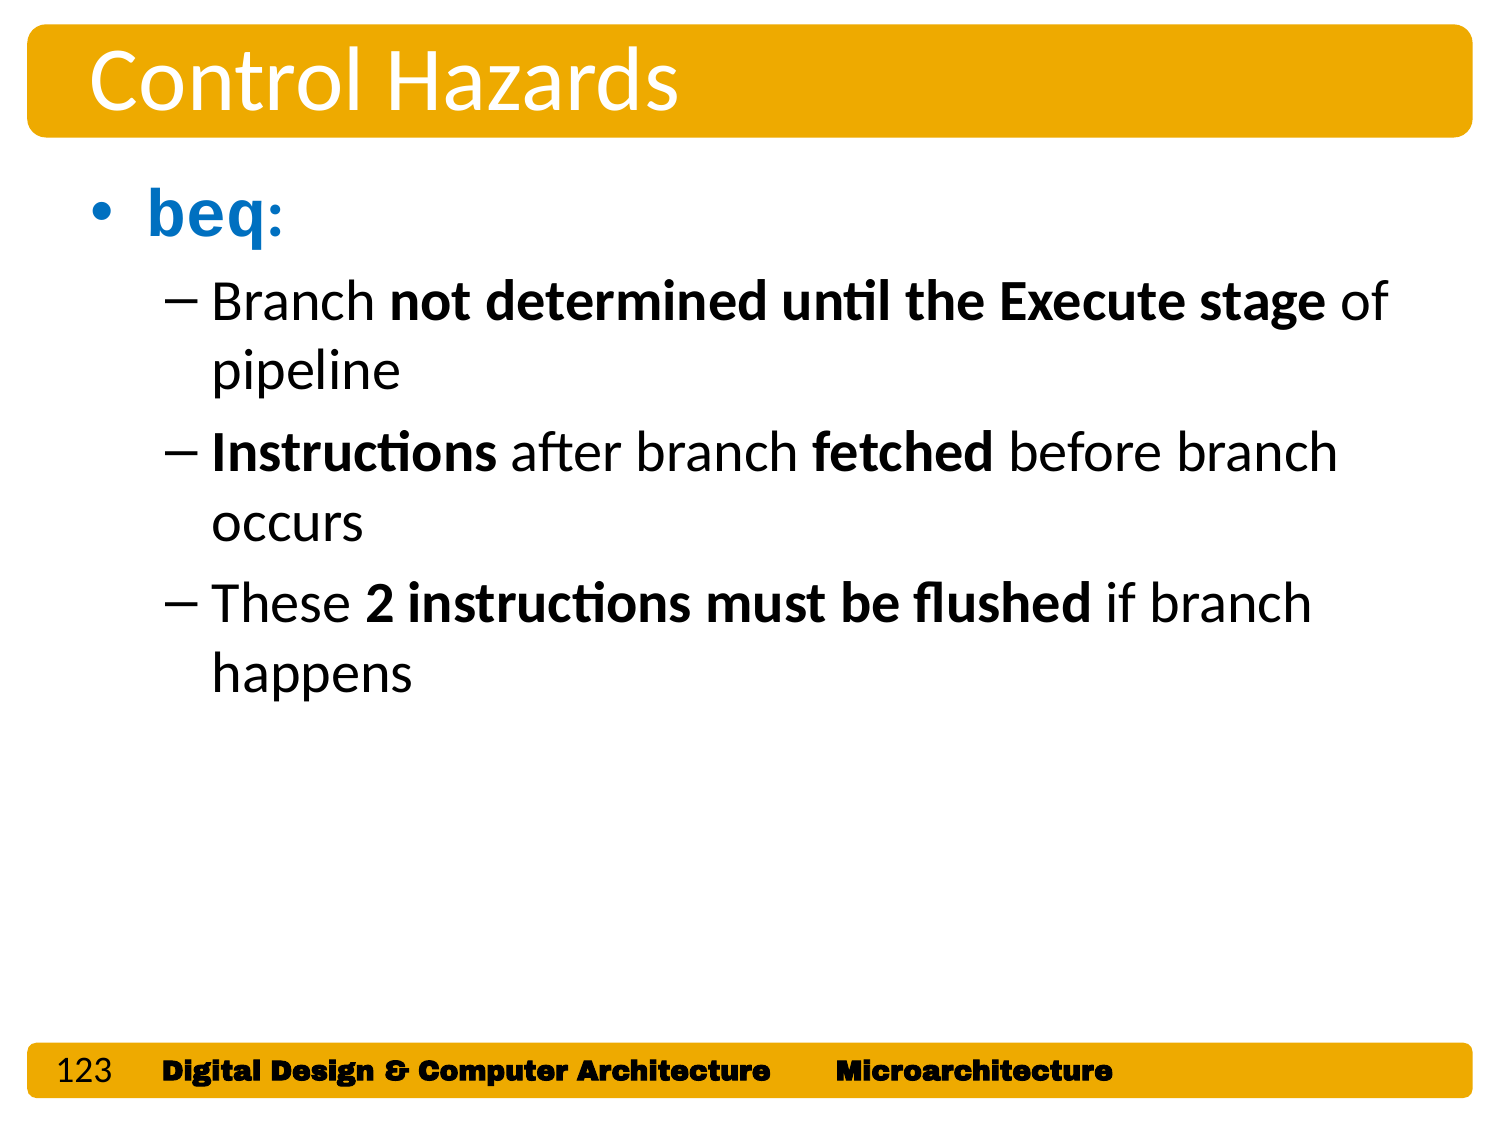

Control Hazards
beq:
Branch not determined until the Execute stage of pipeline
Instructions after branch fetched before branch occurs
These 2 instructions must be flushed if branch happens
123